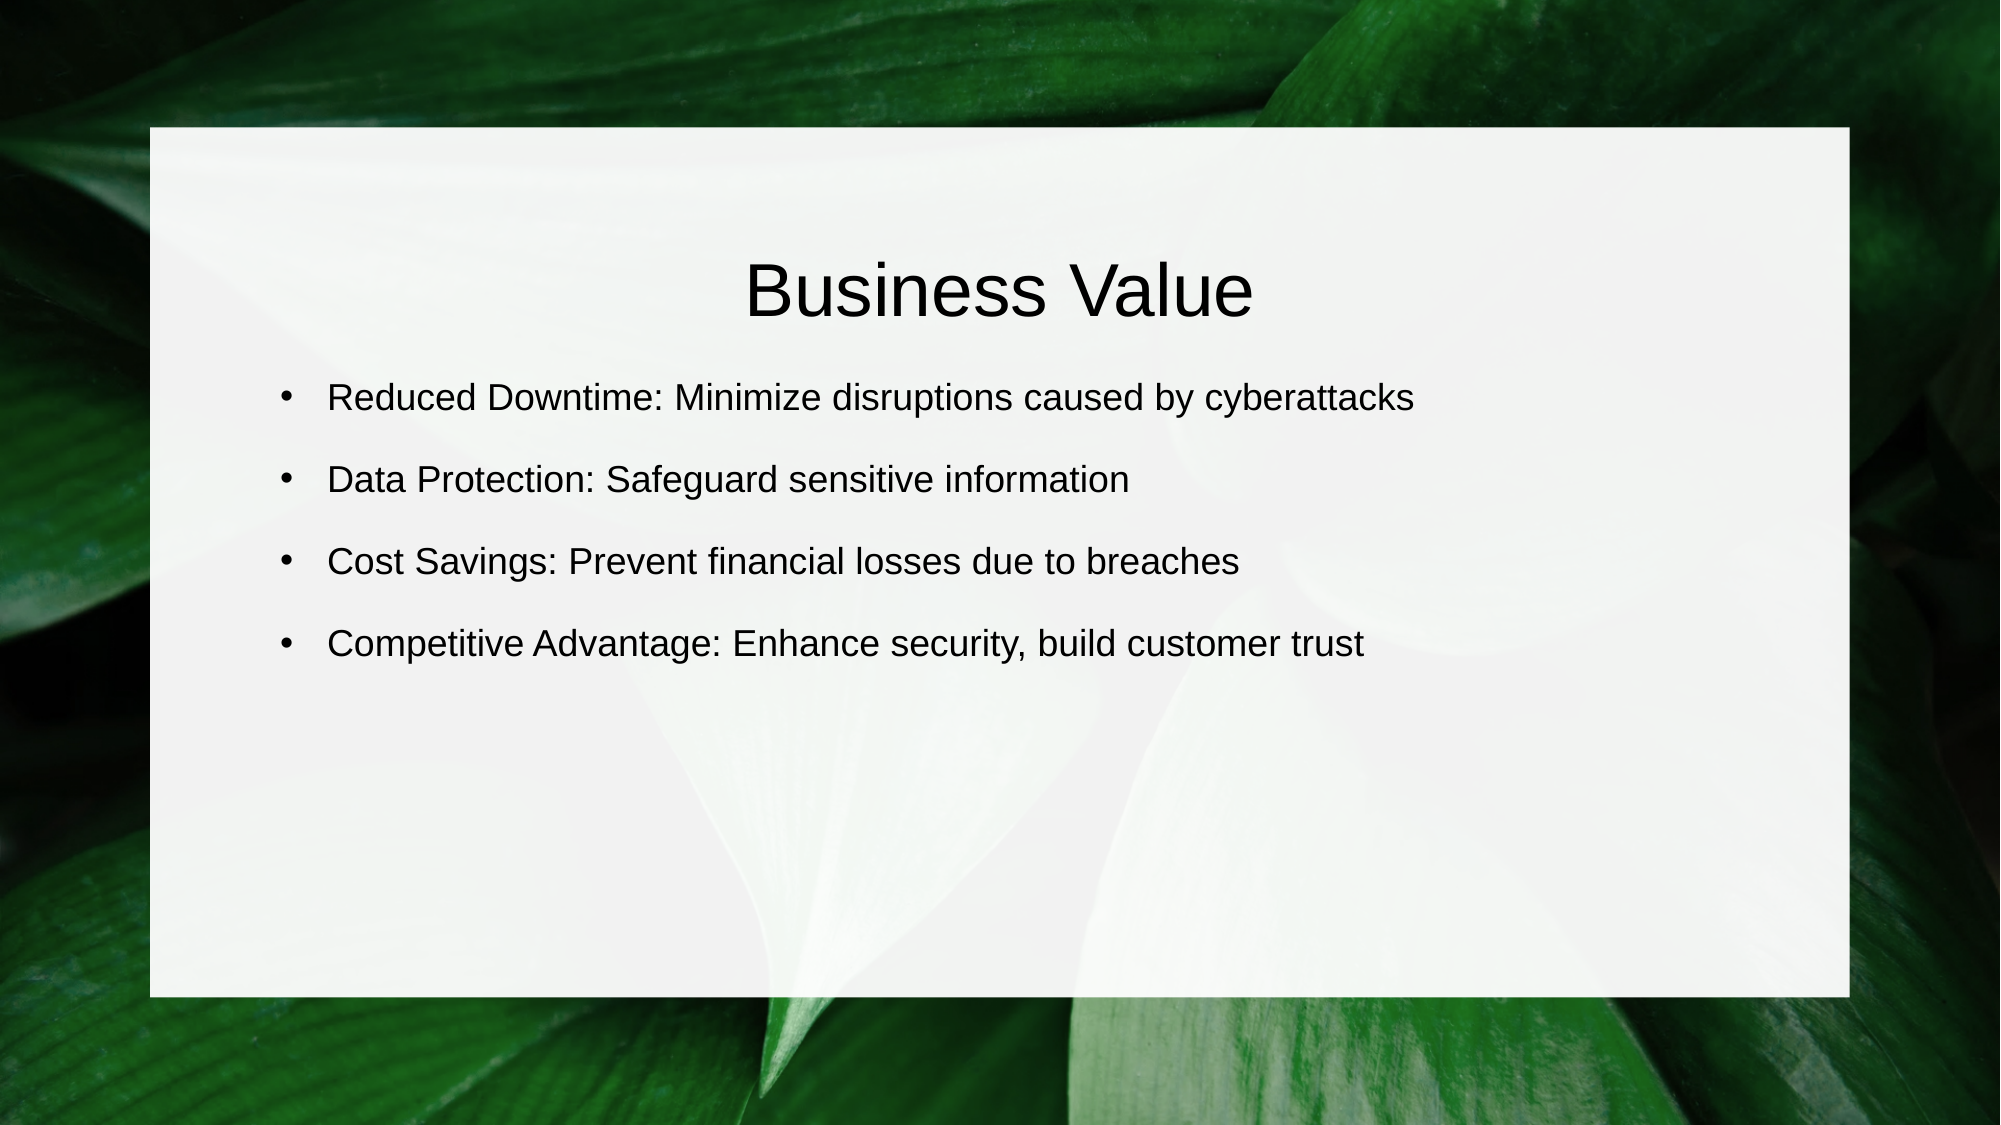

# Business Value
Reduced Downtime: Minimize disruptions caused by cyberattacks
Data Protection: Safeguard sensitive information
Cost Savings: Prevent financial losses due to breaches
Competitive Advantage: Enhance security, build customer trust